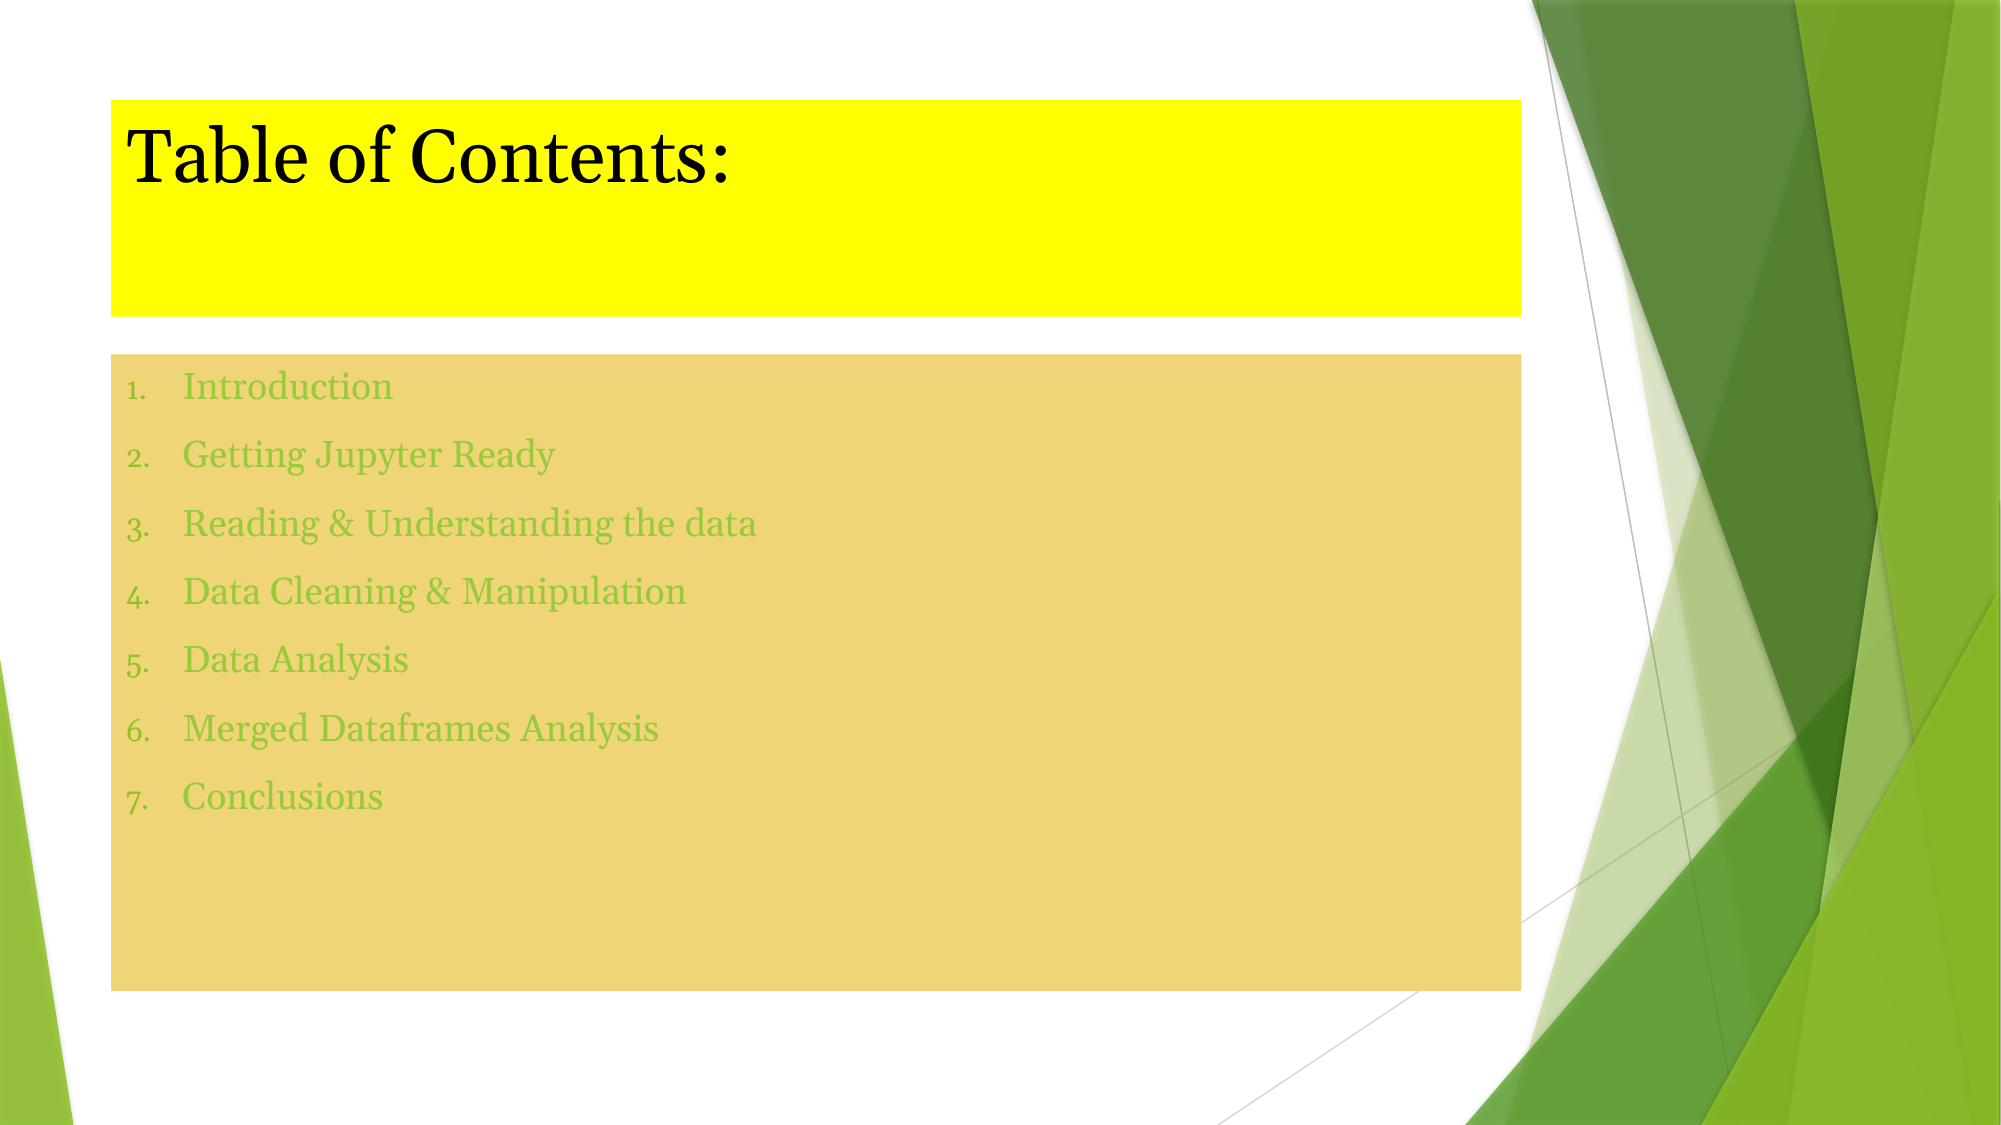

# Table of Contents:
Introduction
Getting Jupyter Ready
Reading & Understanding the data
Data Cleaning & Manipulation
Data Analysis
Merged Dataframes Analysis
Conclusions